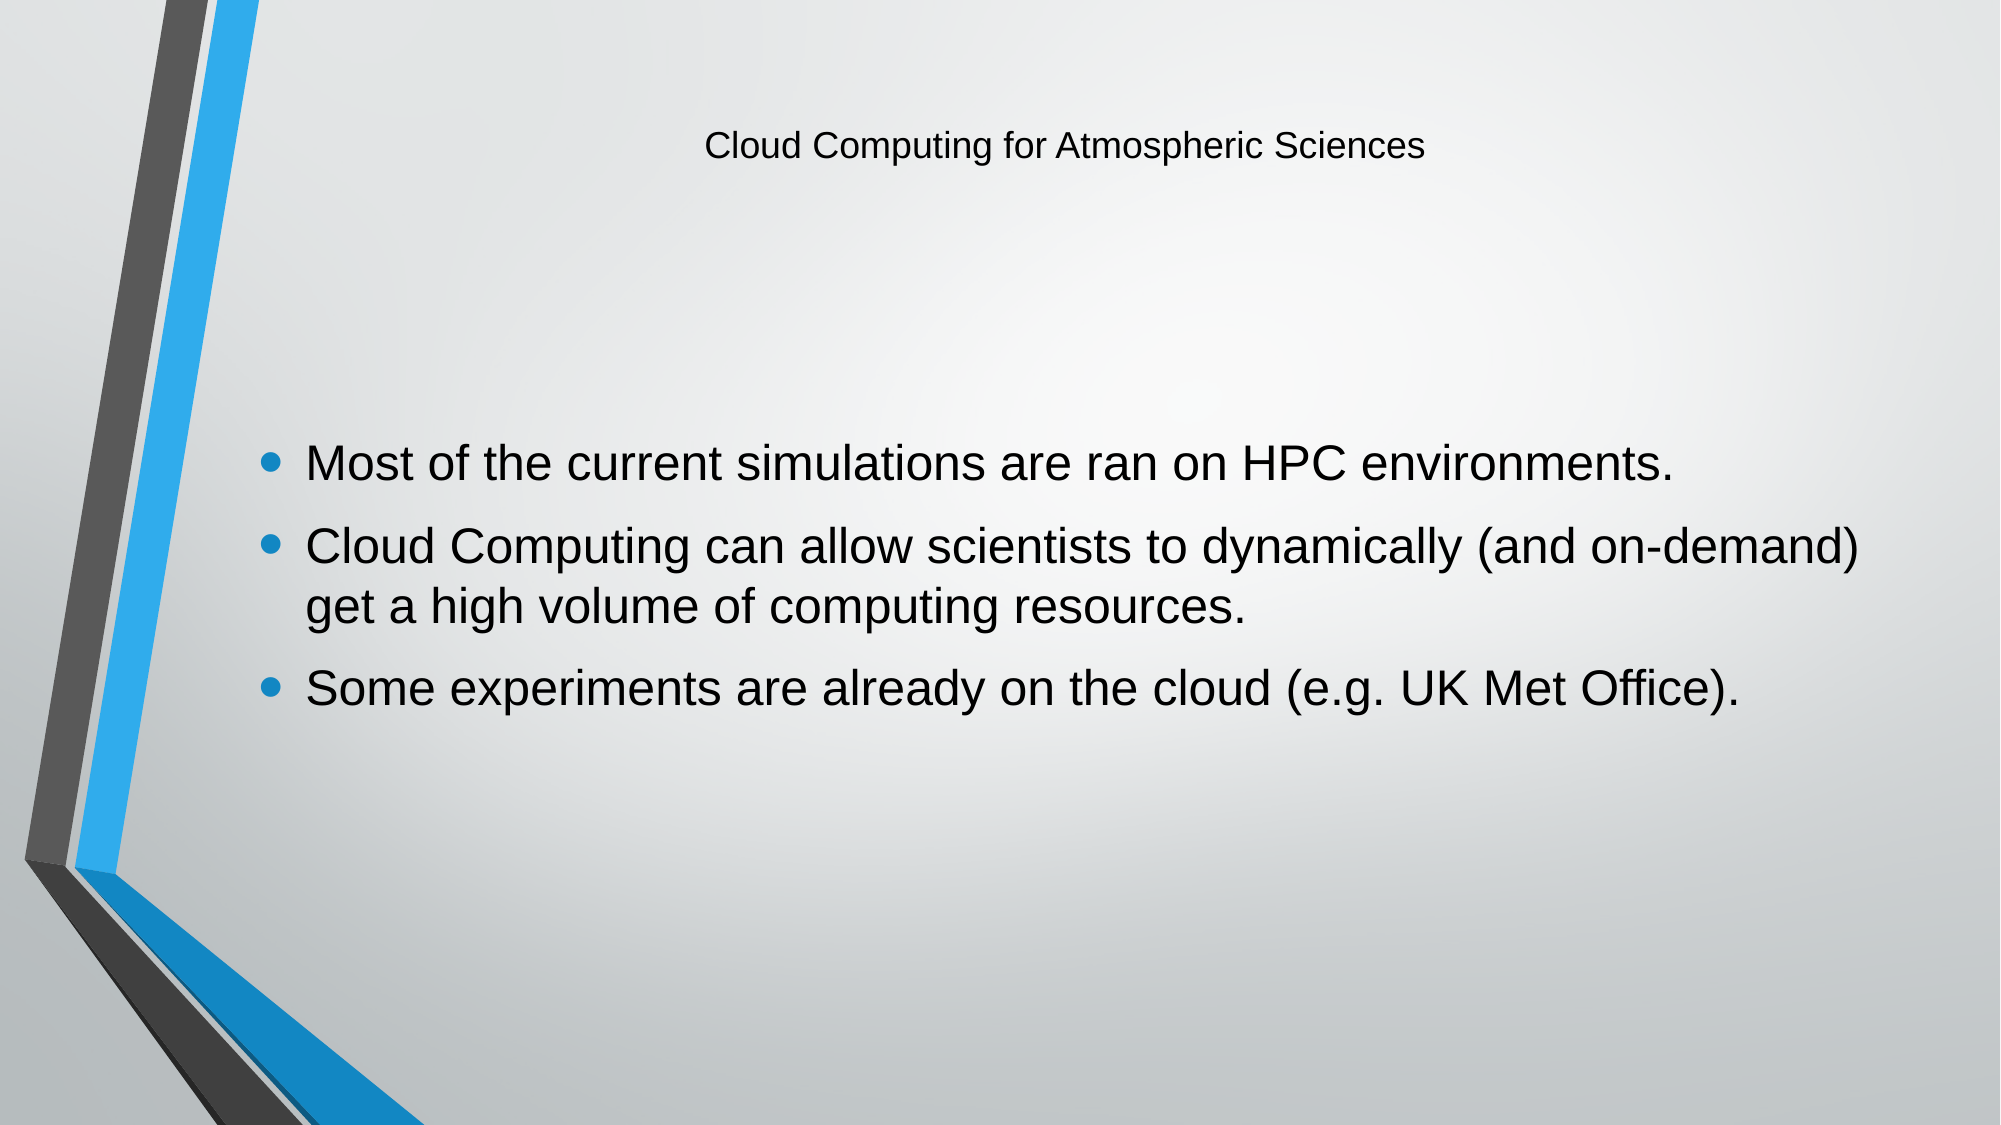

# Cloud Computing for Atmospheric Sciences
Most of the current simulations are ran on HPC environments.
Cloud Computing can allow scientists to dynamically (and on-demand) get a high volume of computing resources.
Some experiments are already on the cloud (e.g. UK Met Office).